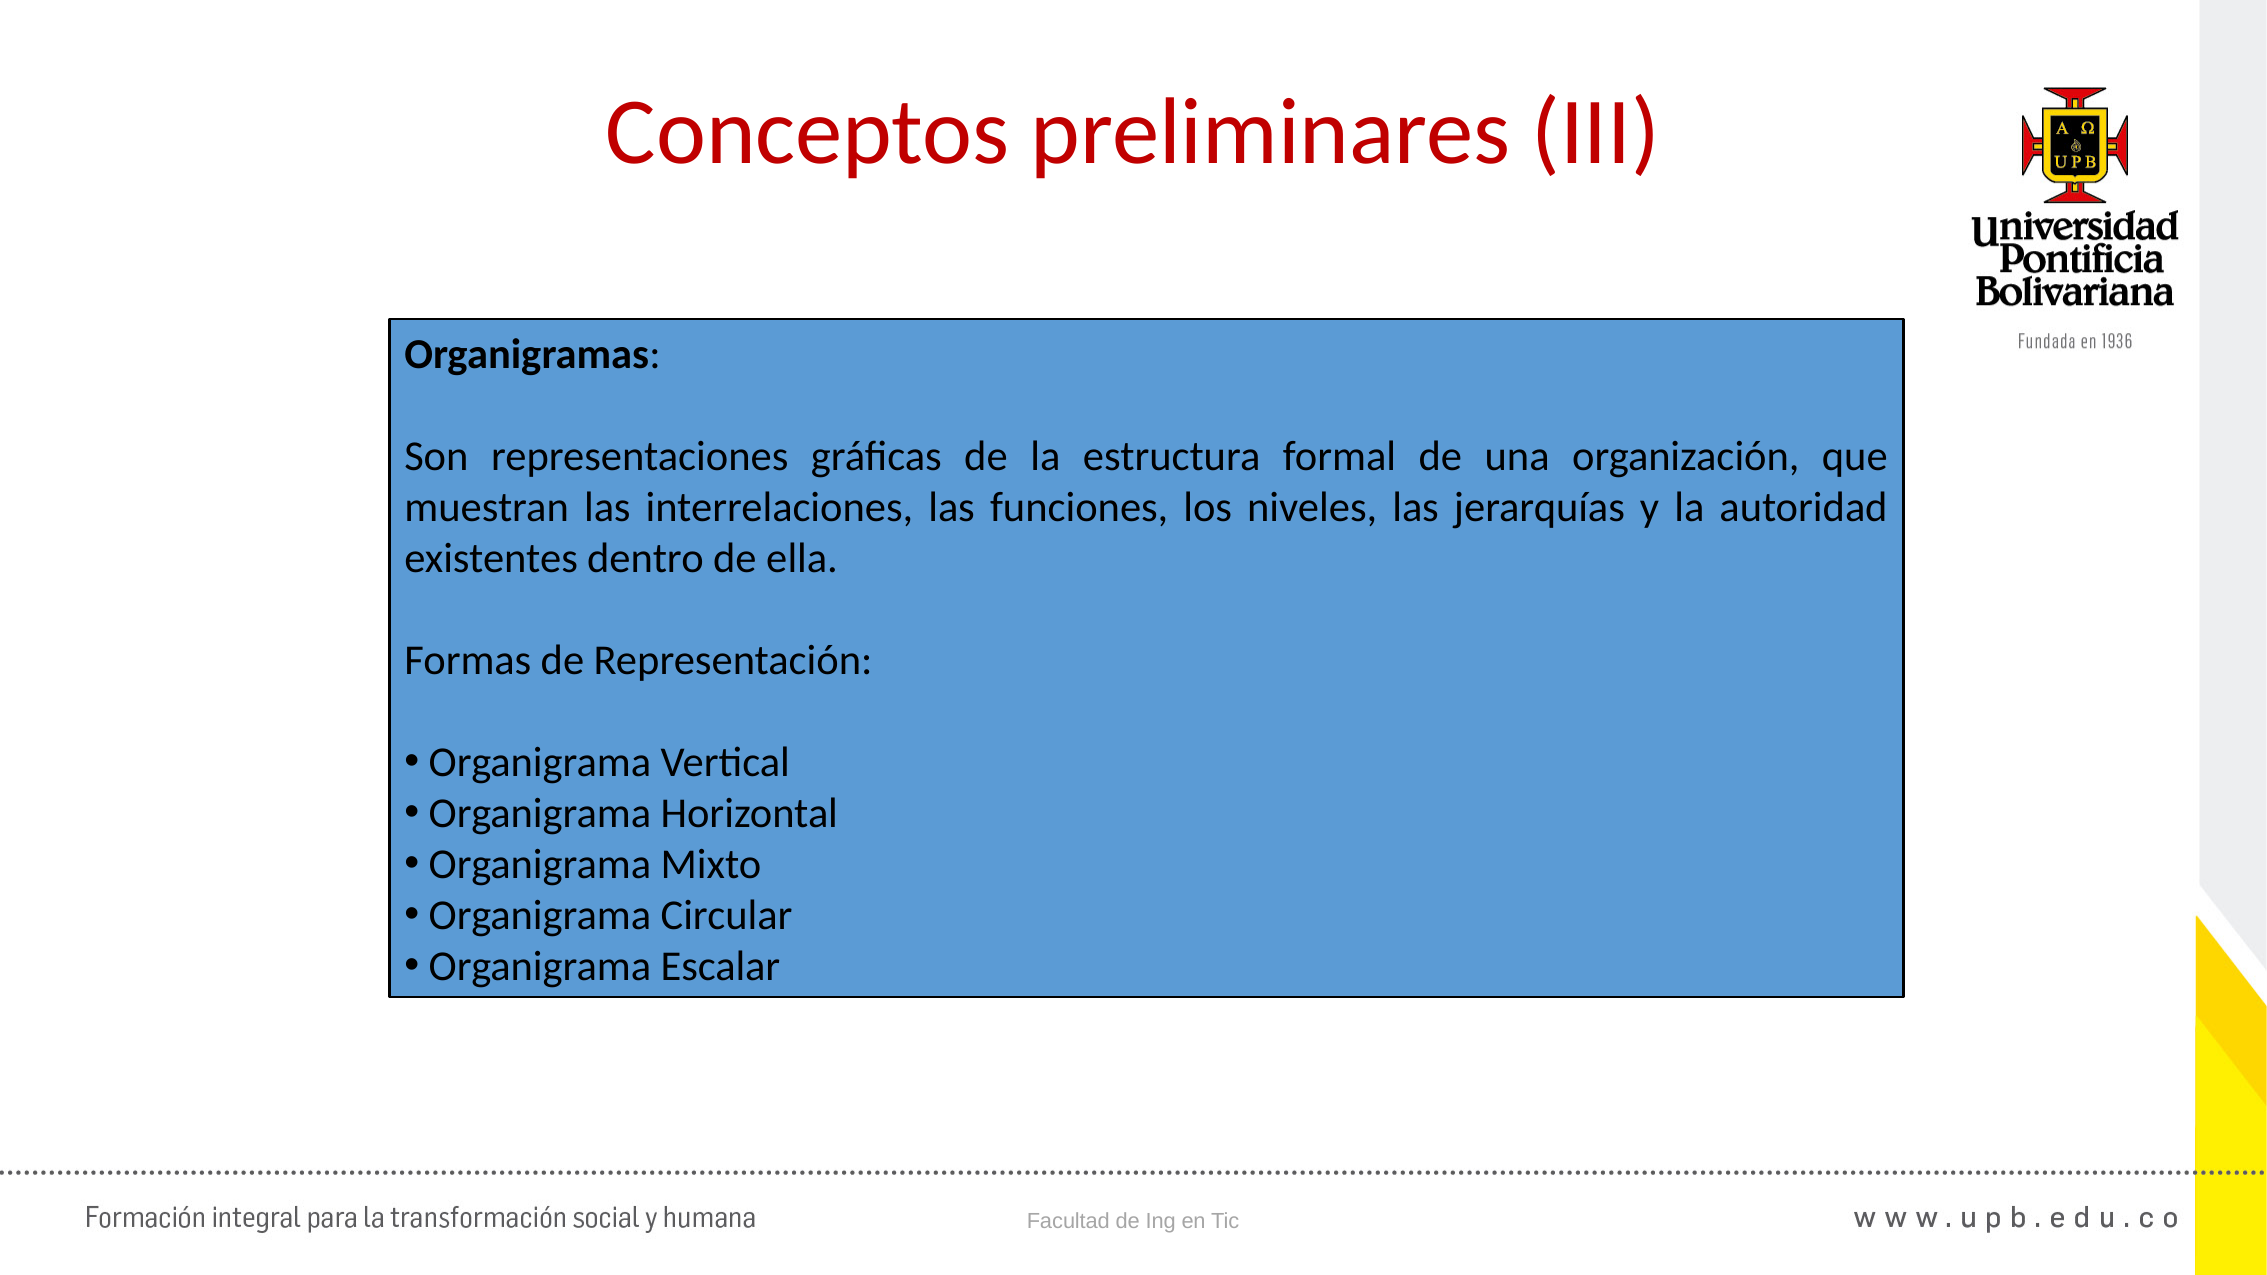

07:52
Teoría de las Organizaciones - Capítulo I: La Empresa
11
# Conceptos preliminares (III)
Organigramas:

Son representaciones gráficas de la estructura formal de una organización, que muestran las interrelaciones, las funciones, los niveles, las jerarquías y la autoridad existentes dentro de ella.

Formas de Representación:

 Organigrama Vertical
 Organigrama Horizontal
 Organigrama Mixto
 Organigrama Circular
 Organigrama Escalar